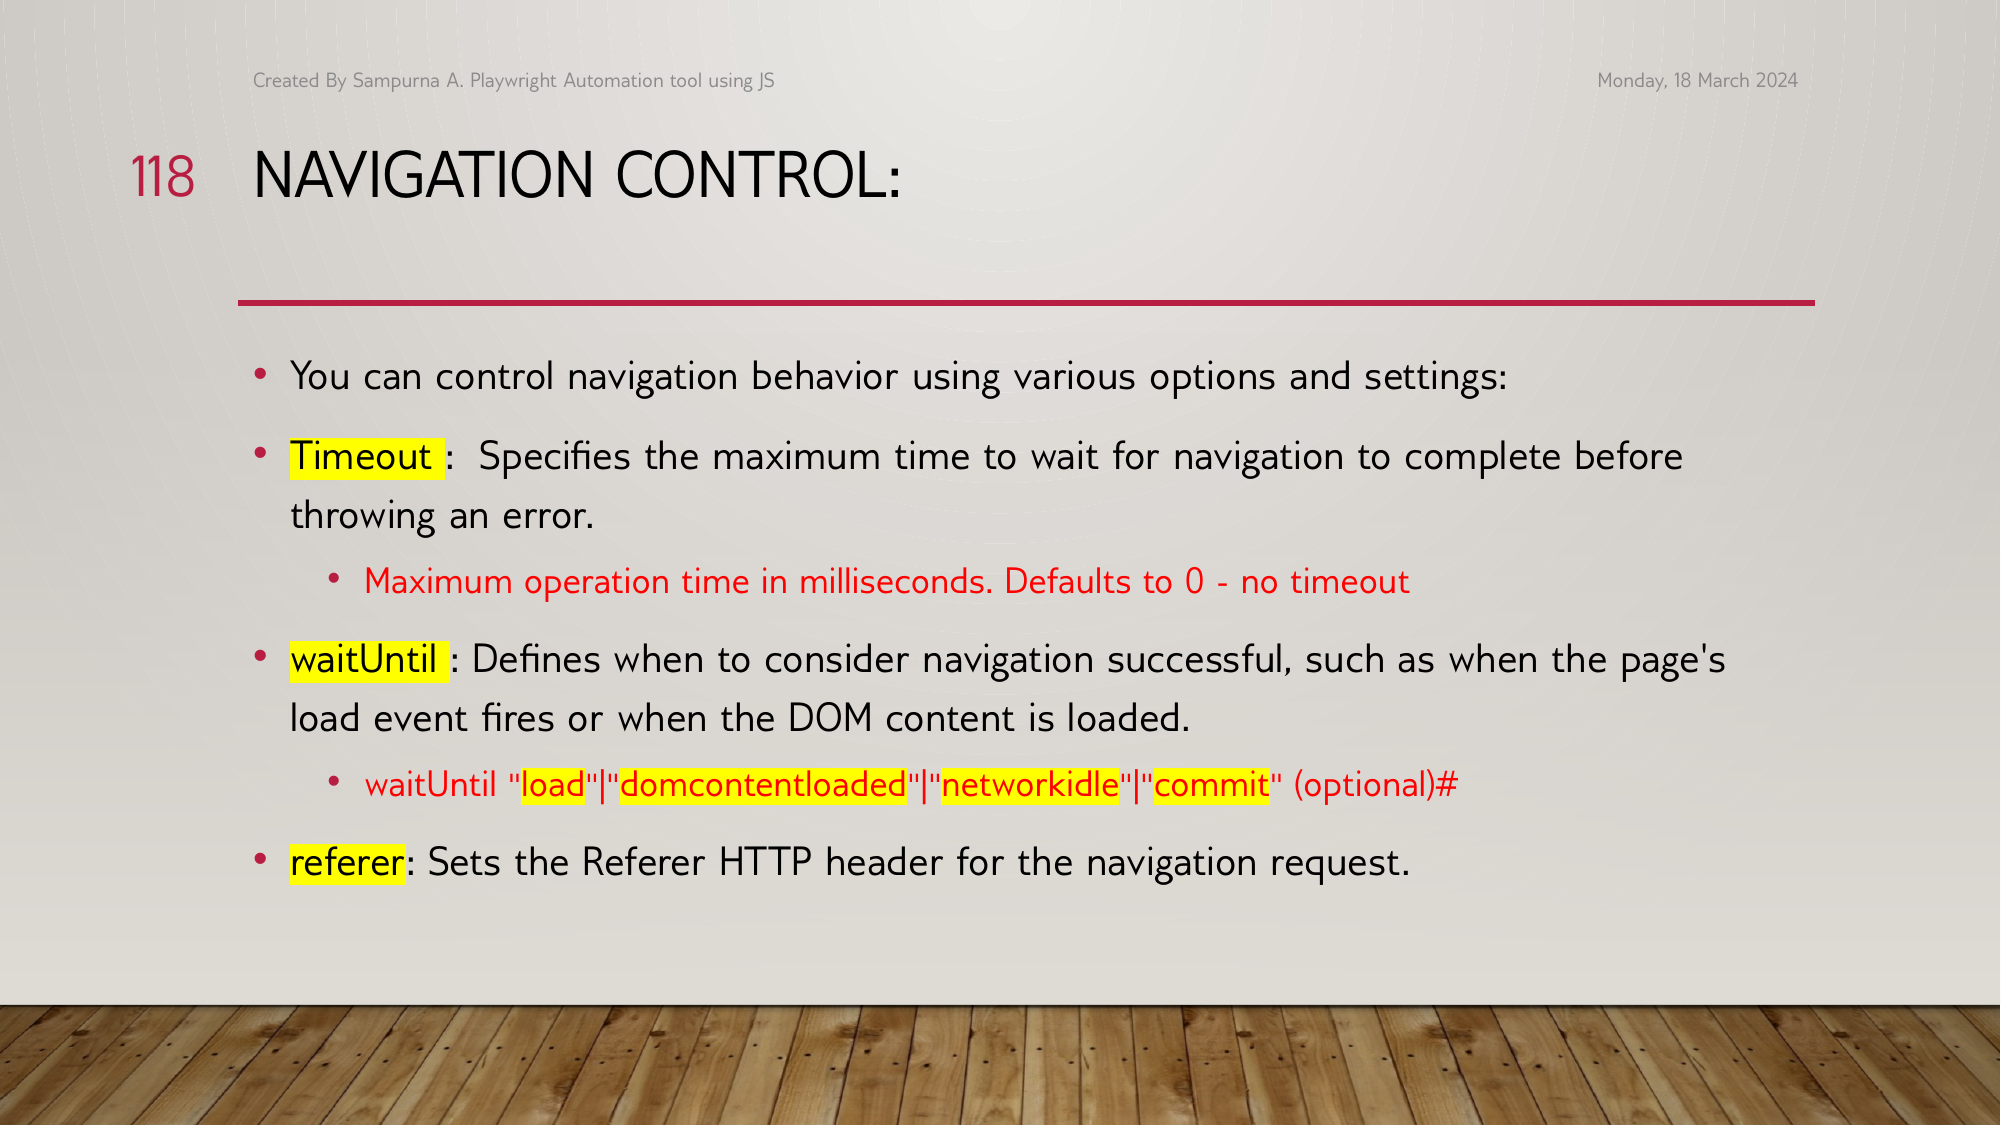

Created By Sampurna A. Playwright Automation tool using JS
Monday, 18 March 2024
118
# Navigation Control:
You can control navigation behavior using various options and settings:
Timeout :  Specifies the maximum time to wait for navigation to complete before throwing an error.
Maximum operation time in milliseconds. Defaults to 0 - no timeout
waitUntil : Defines when to consider navigation successful, such as when the page's load event fires or when the DOM content is loaded.
waitUntil "load"|"domcontentloaded"|"networkidle"|"commit" (optional)#
referer: Sets the Referer HTTP header for the navigation request.